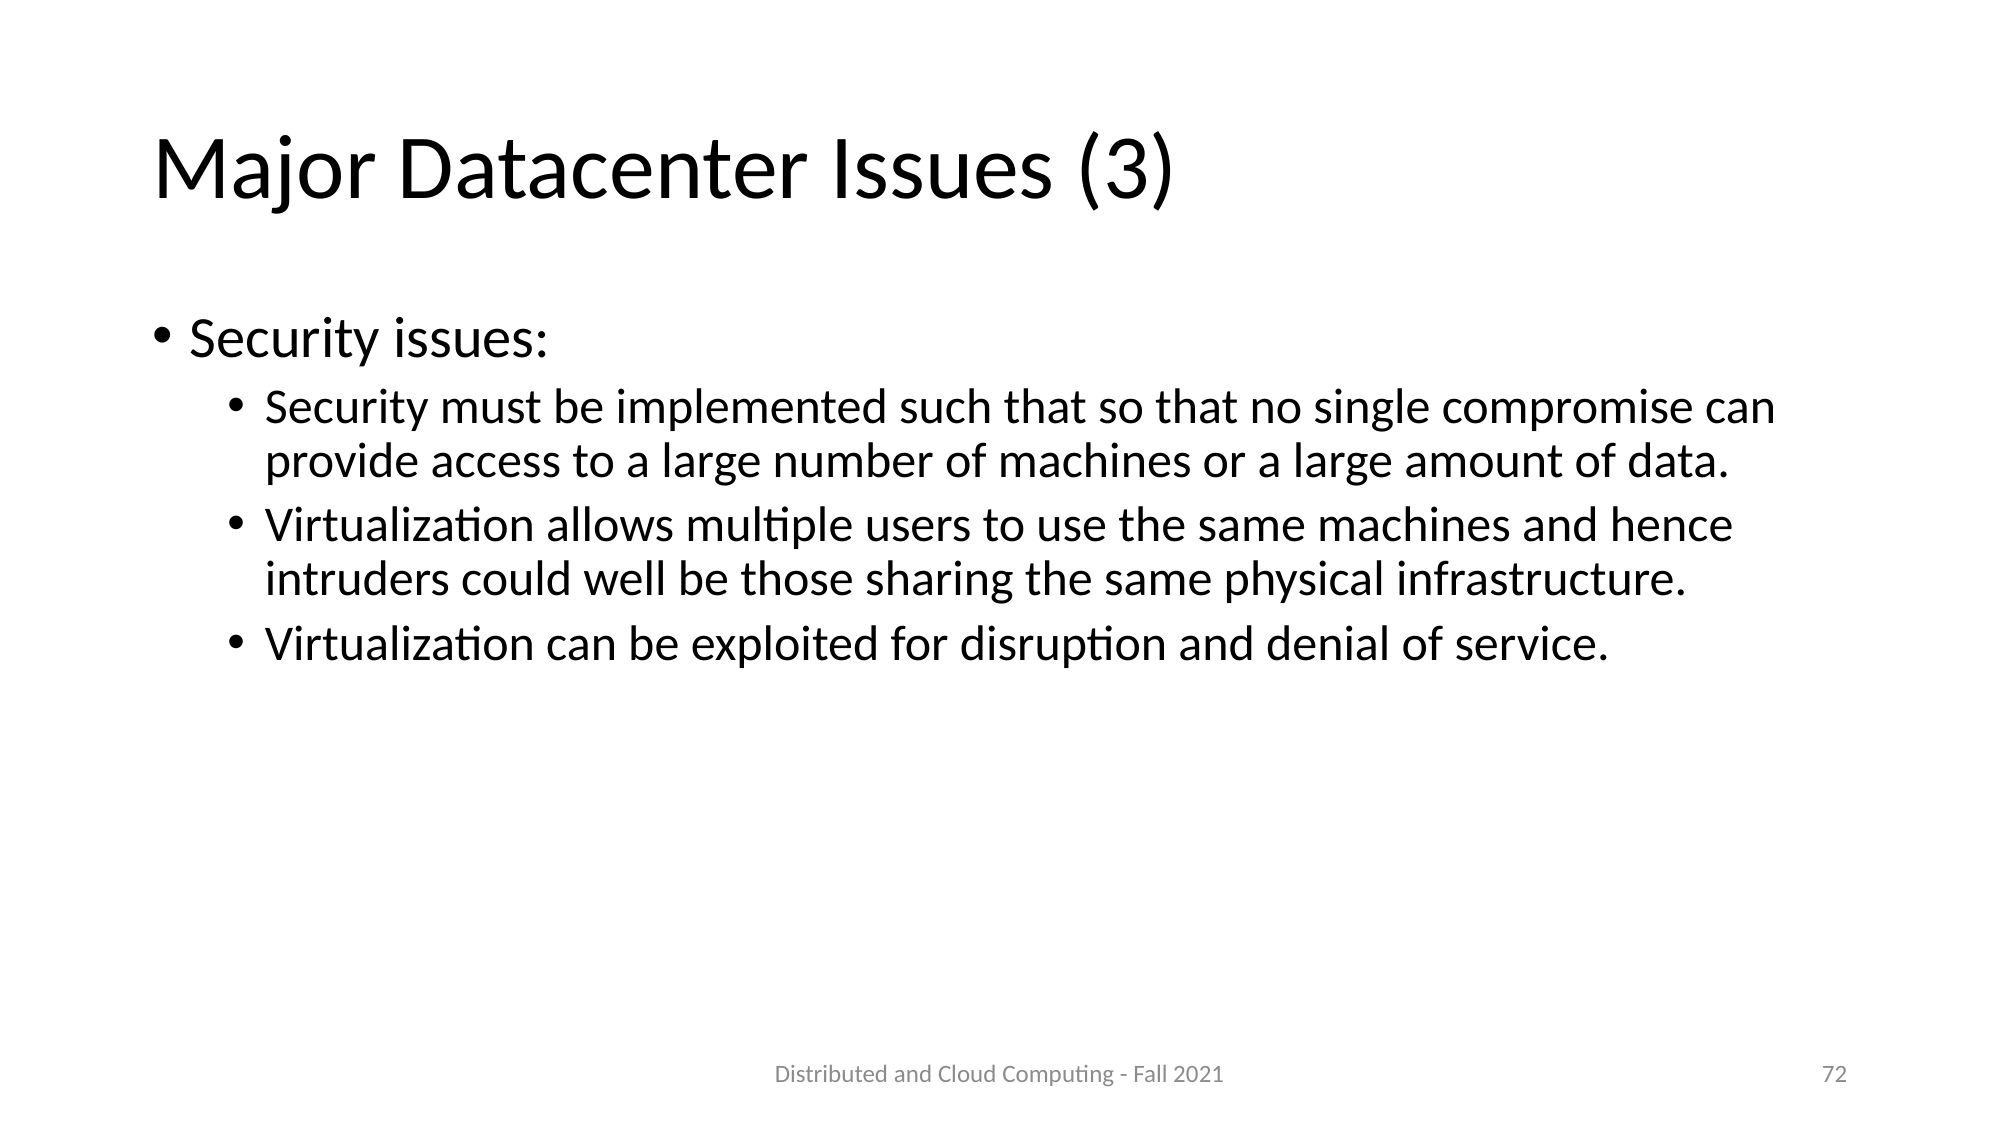

# Major Datacenter Issues (3)
Security issues:
Security must be implemented such that so that no single compromise can provide access to a large number of machines or a large amount of data.
Virtualization allows multiple users to use the same machines and hence intruders could well be those sharing the same physical infrastructure.
Virtualization can be exploited for disruption and denial of service.
Distributed and Cloud Computing - Fall 2021
72